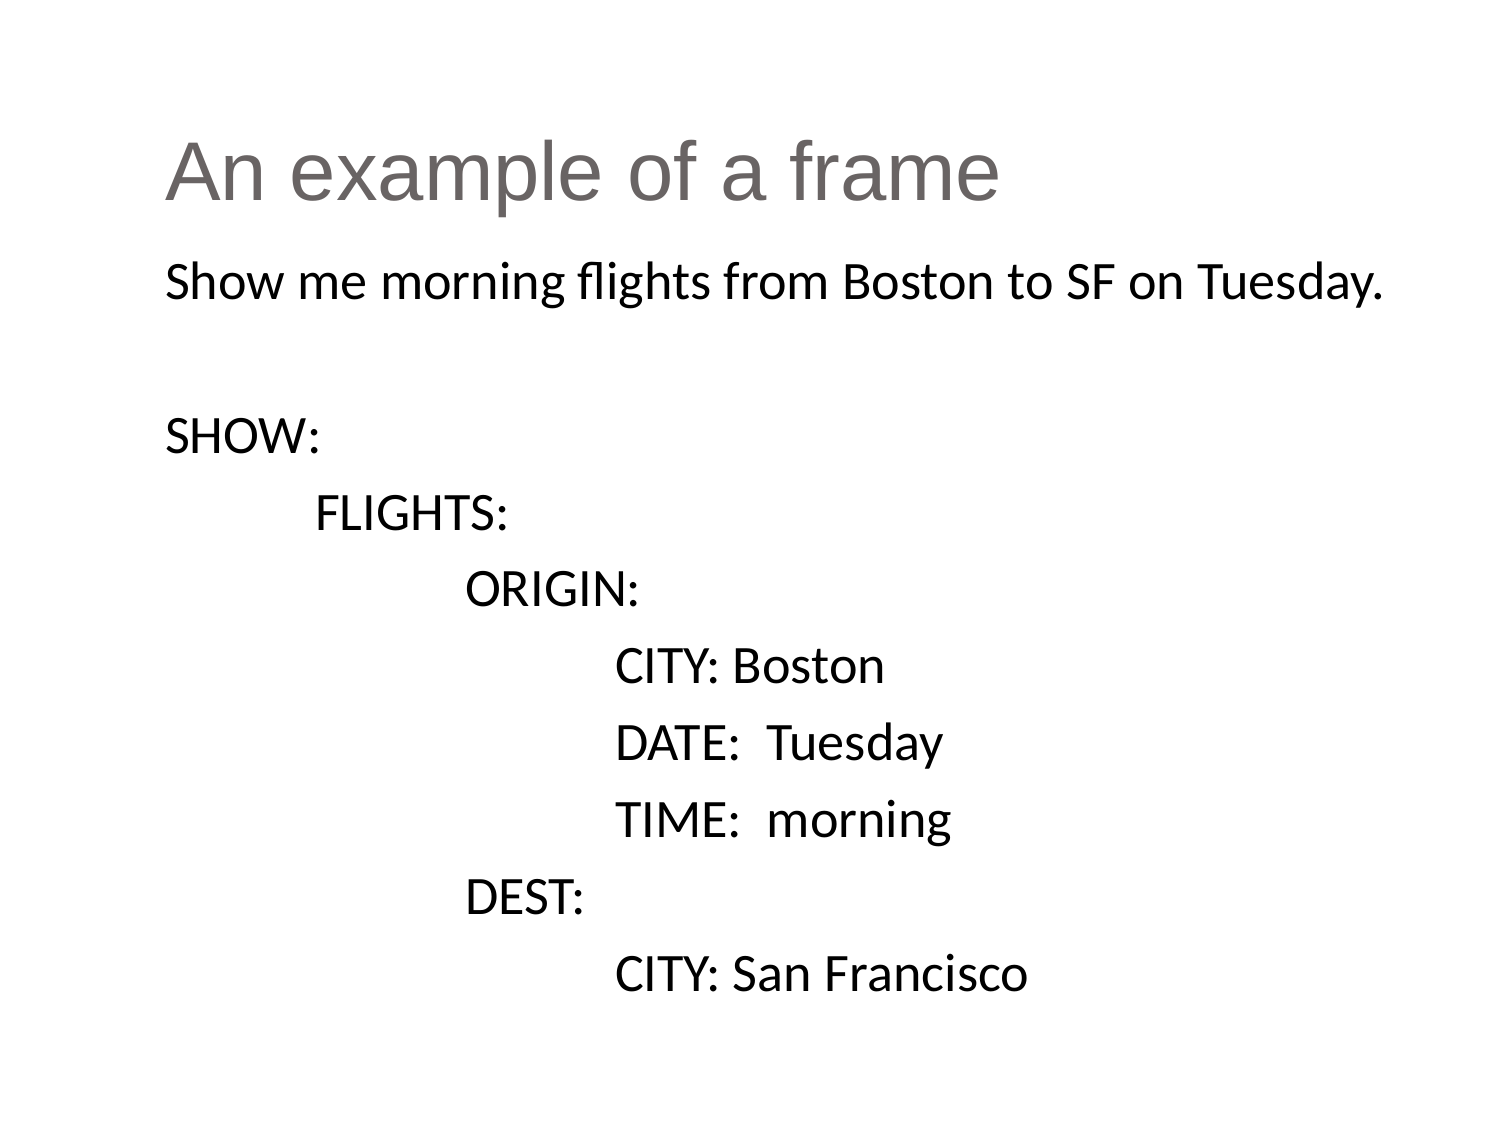

# An example of a frame
Show me morning flights from Boston to SF on Tuesday.

SHOW:
	FLIGHTS:
		ORIGIN:
			CITY: Boston
			DATE:  Tuesday
			TIME:  morning
		DEST:
			CITY: San Francisco